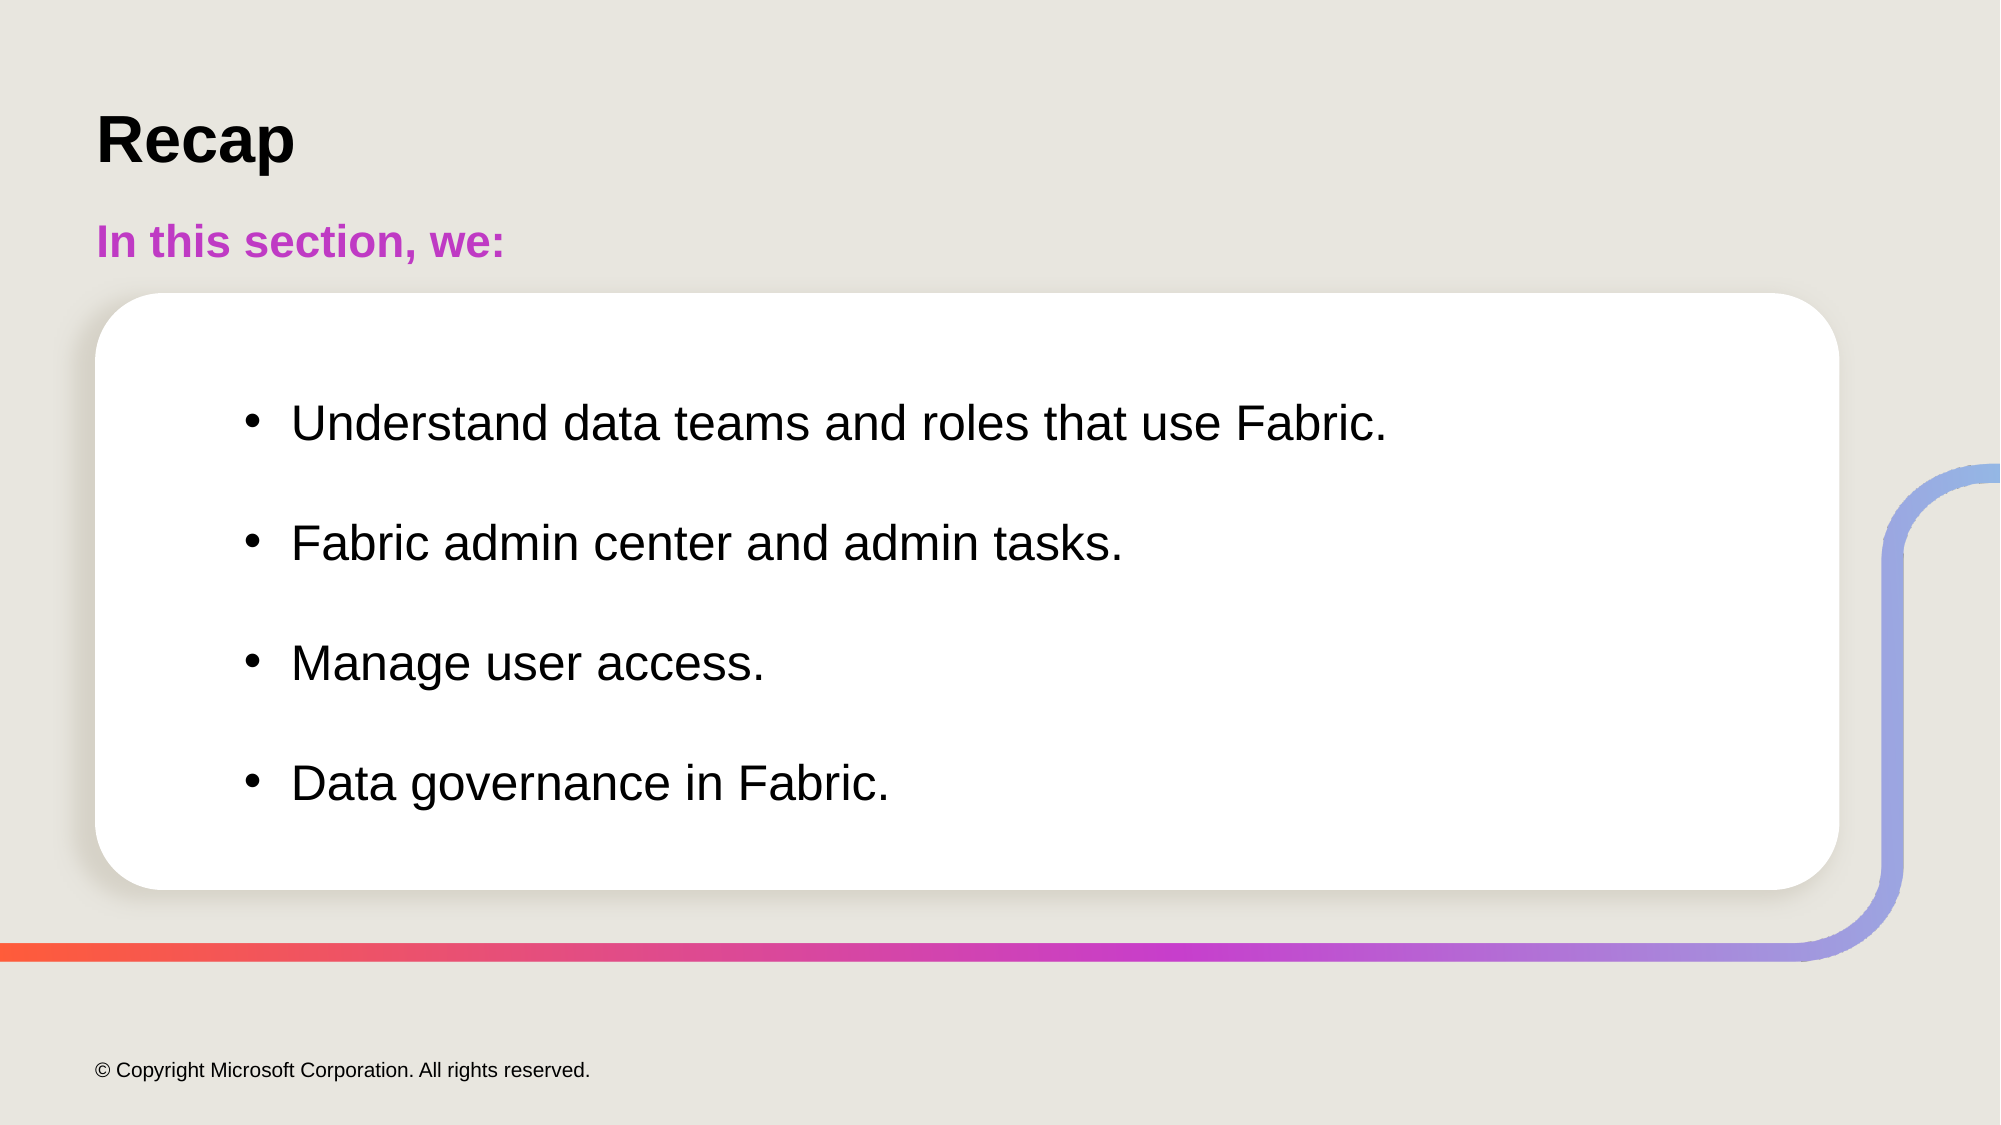

# Recap
In this section, we:

Understand data teams and roles that use Fabric.
Fabric admin center and admin tasks.
Manage user access.
Data governance in Fabric.